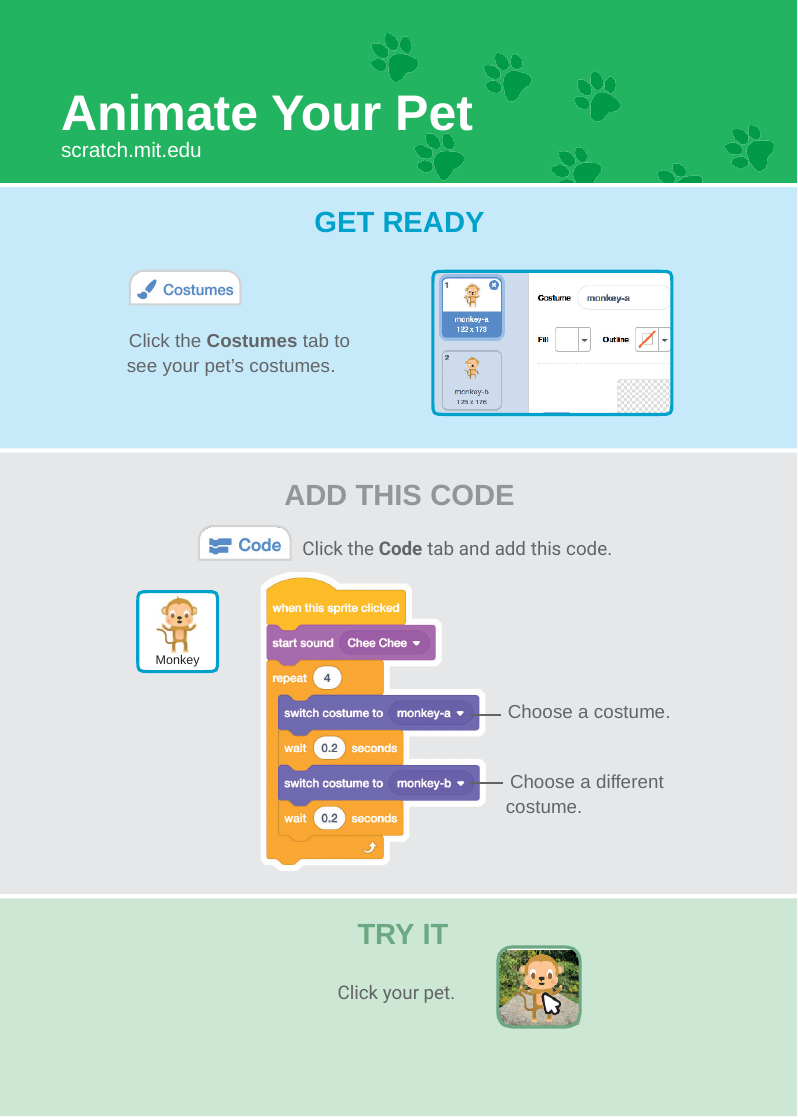

# Animate Your Pet
scratch.mit.edu

GET READY

Click the Costumes tab to see your pet’s costumes.

ADD THIS CODE

Click the Code tab and add this code.

Monkey
Choose a costume.

Choose a different costume.

TRY IT

Click your pet.